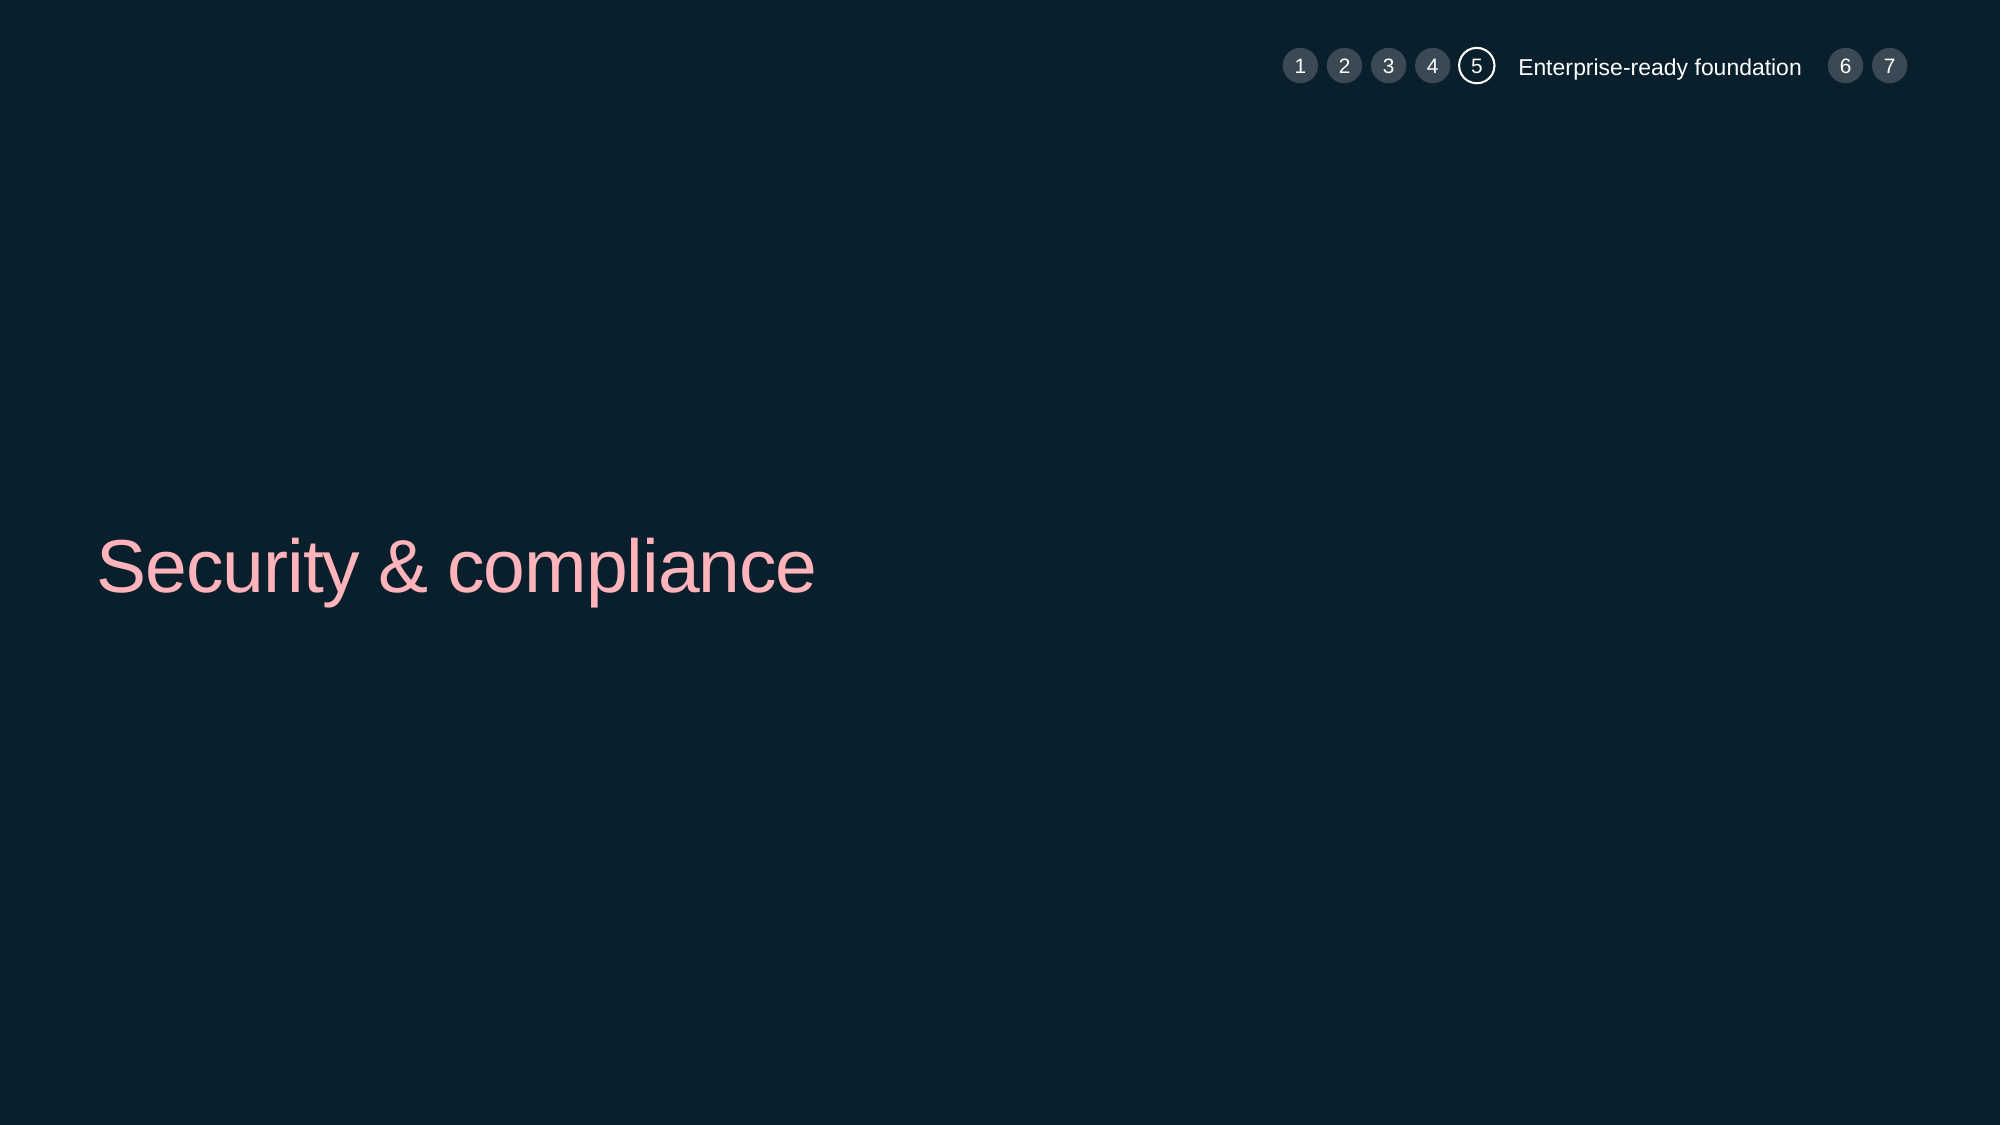

1
2
3
4
5
6
7
Enterprise-ready foundation
# Security & compliance